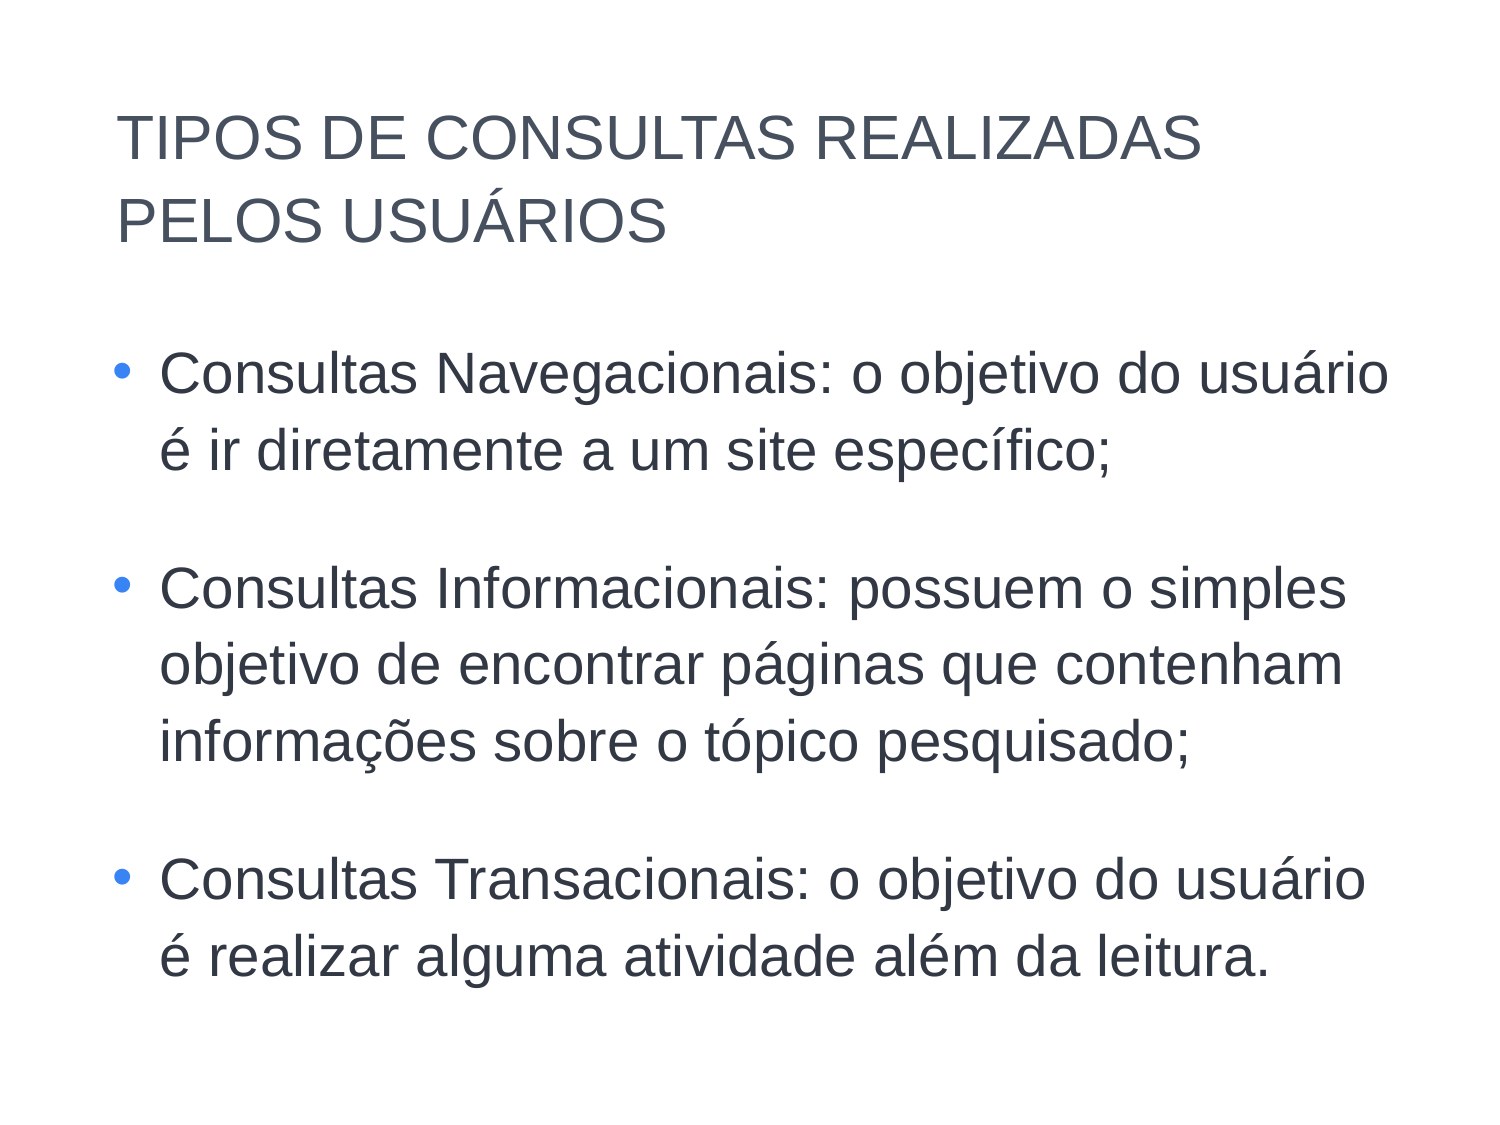

TIPOS DE CONSULTAS REALIZADAS
PELOS USUÁRIOS

Consultas Navegacionais: o objetivo do usuário é ir diretamente a um site específico;

Consultas Informacionais: possuem o simples objetivo de encontrar páginas que contenham informações sobre o tópico pesquisado;

Consultas Transacionais: o objetivo do usuário é realizar alguma atividade além da leitura.